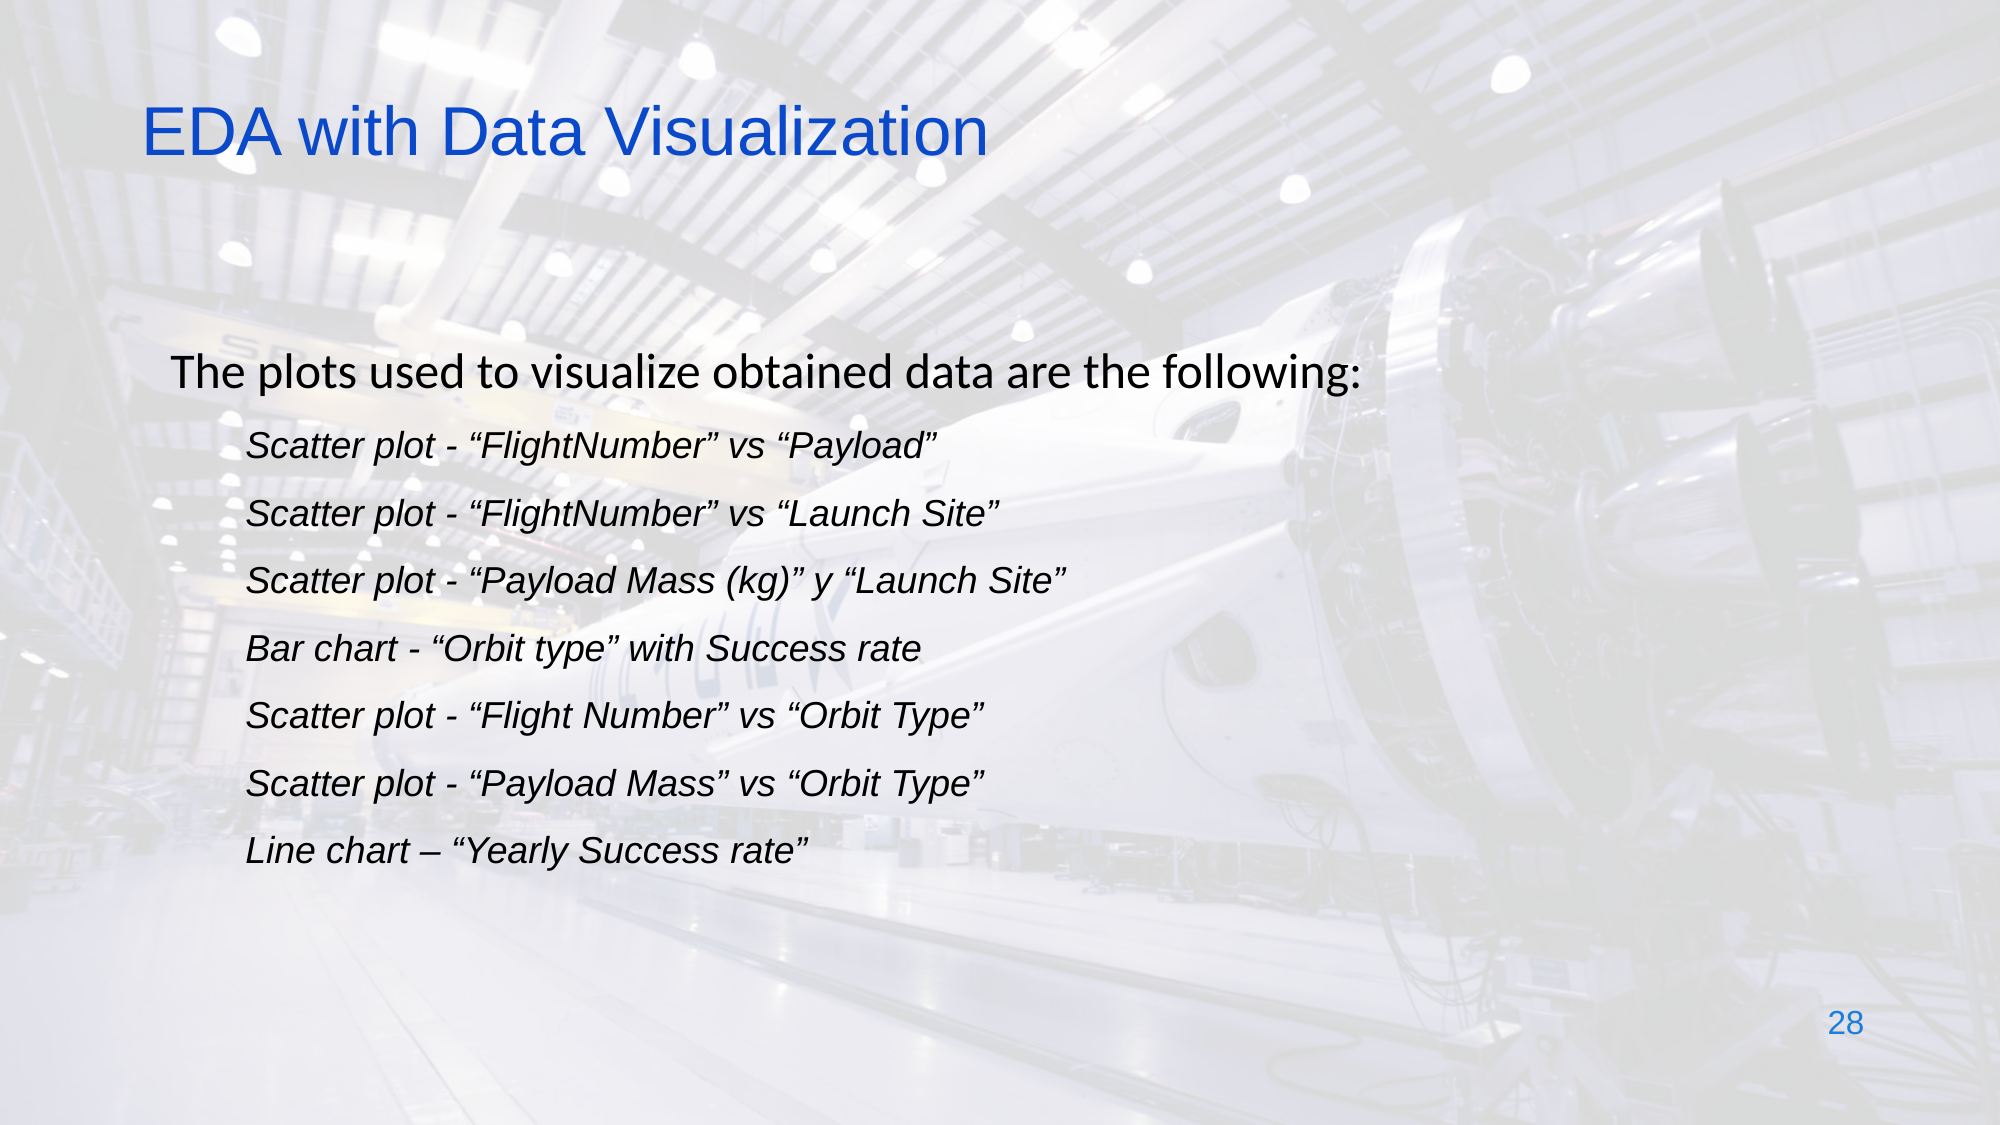

EDA with Data Visualization
The plots used to visualize obtained data are the following:
Scatter plot - “FlightNumber” vs “Payload”
Scatter plot - “FlightNumber” vs “Launch Site”
Scatter plot - “Payload Mass (kg)” y “Launch Site”
Bar chart - “Orbit type” with Success rate
Scatter plot - “Flight Number” vs “Orbit Type”
Scatter plot - “Payload Mass” vs “Orbit Type”
Line chart – “Yearly Success rate”

28